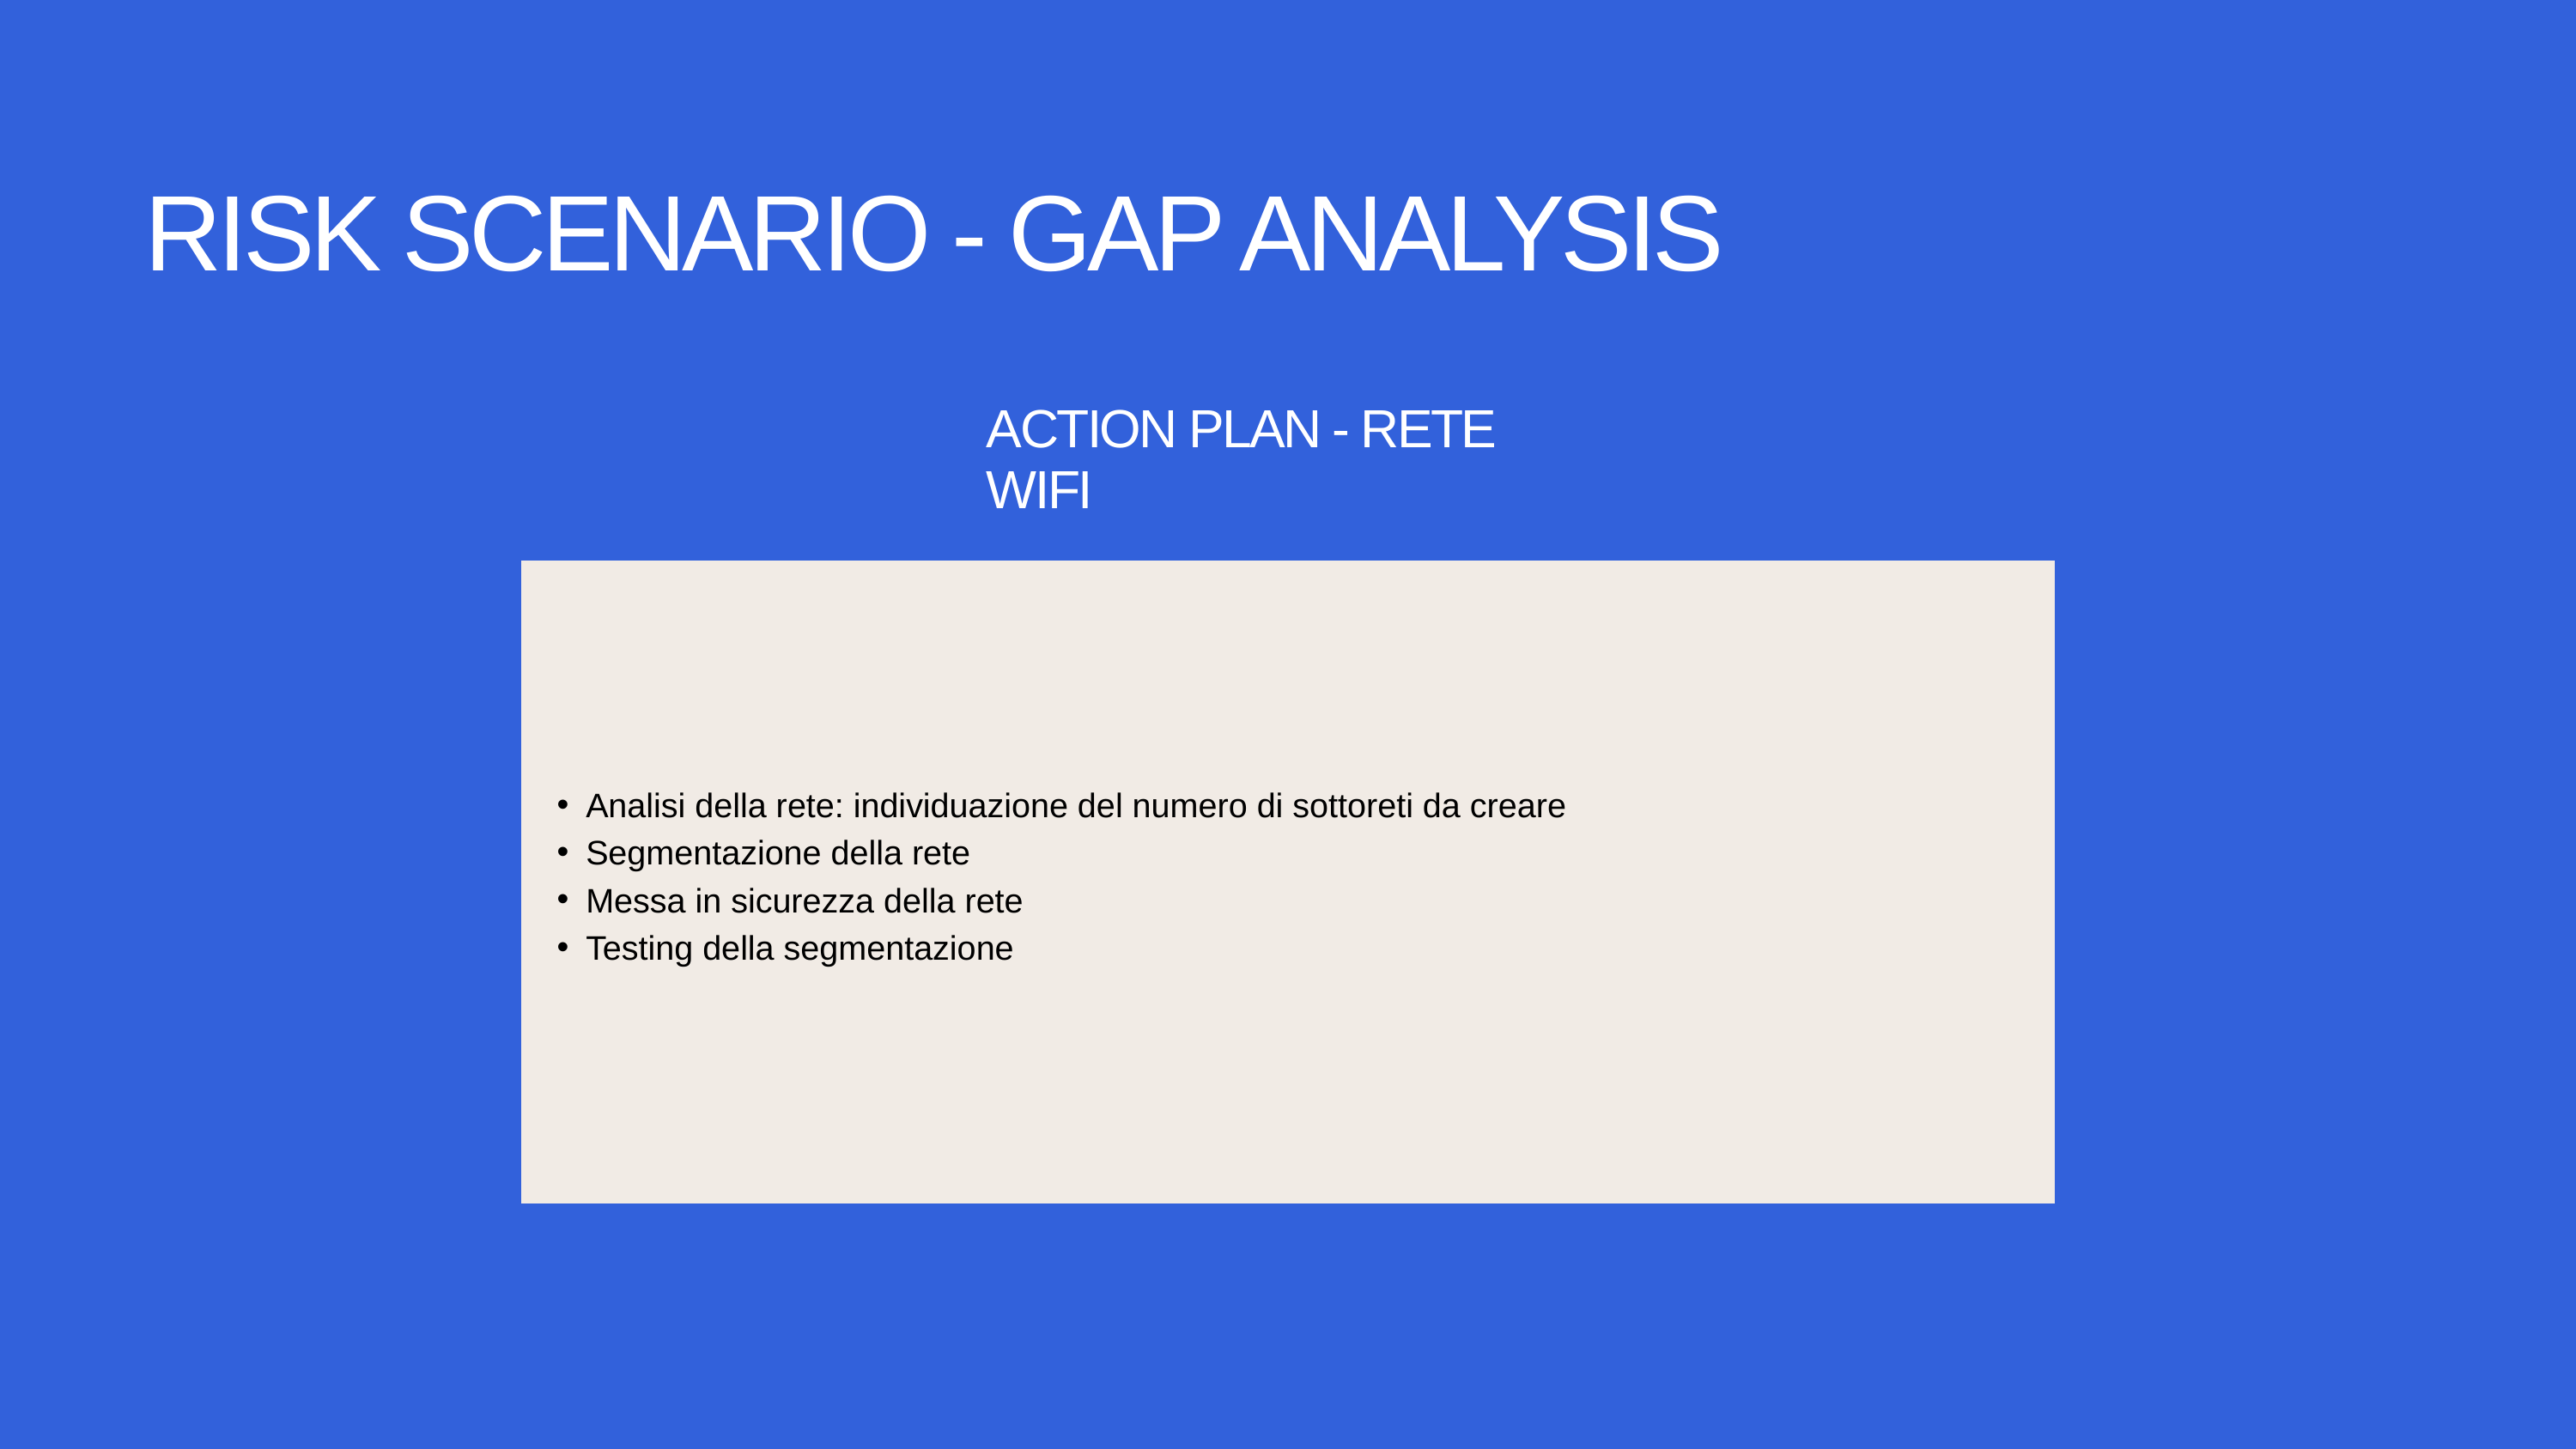

RISK SCENARIO - GAP ANALYSIS
ACTION PLAN - RETE WIFI

Analisi della rete: individuazione del numero di sottoreti da creare
Segmentazione della rete
Messa in sicurezza della rete
Testing della segmentazione